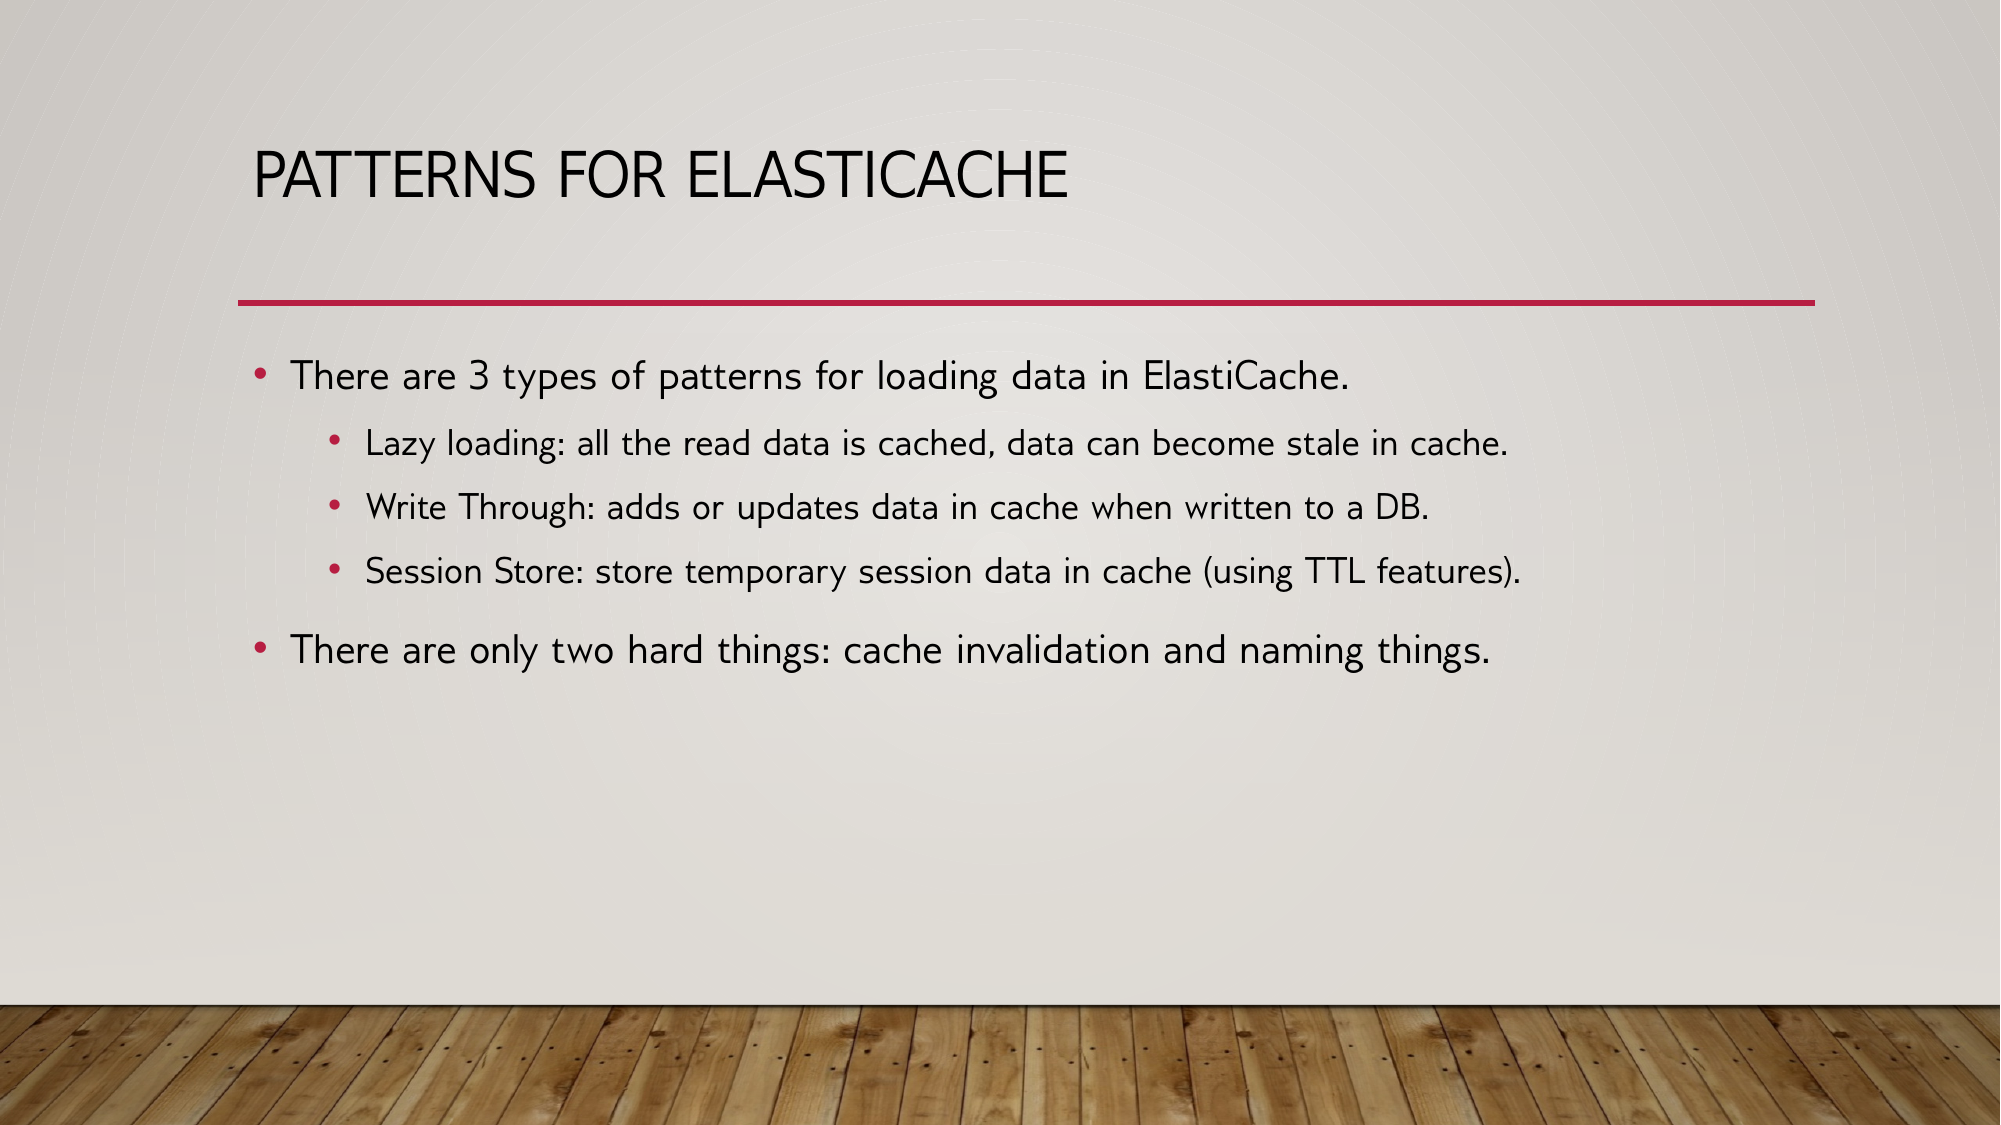

# Patterns for elasticache
There are 3 types of patterns for loading data in ElastiCache.
Lazy loading: all the read data is cached, data can become stale in cache.
Write Through: adds or updates data in cache when written to a DB.
Session Store: store temporary session data in cache (using TTL features).
There are only two hard things: cache invalidation and naming things.